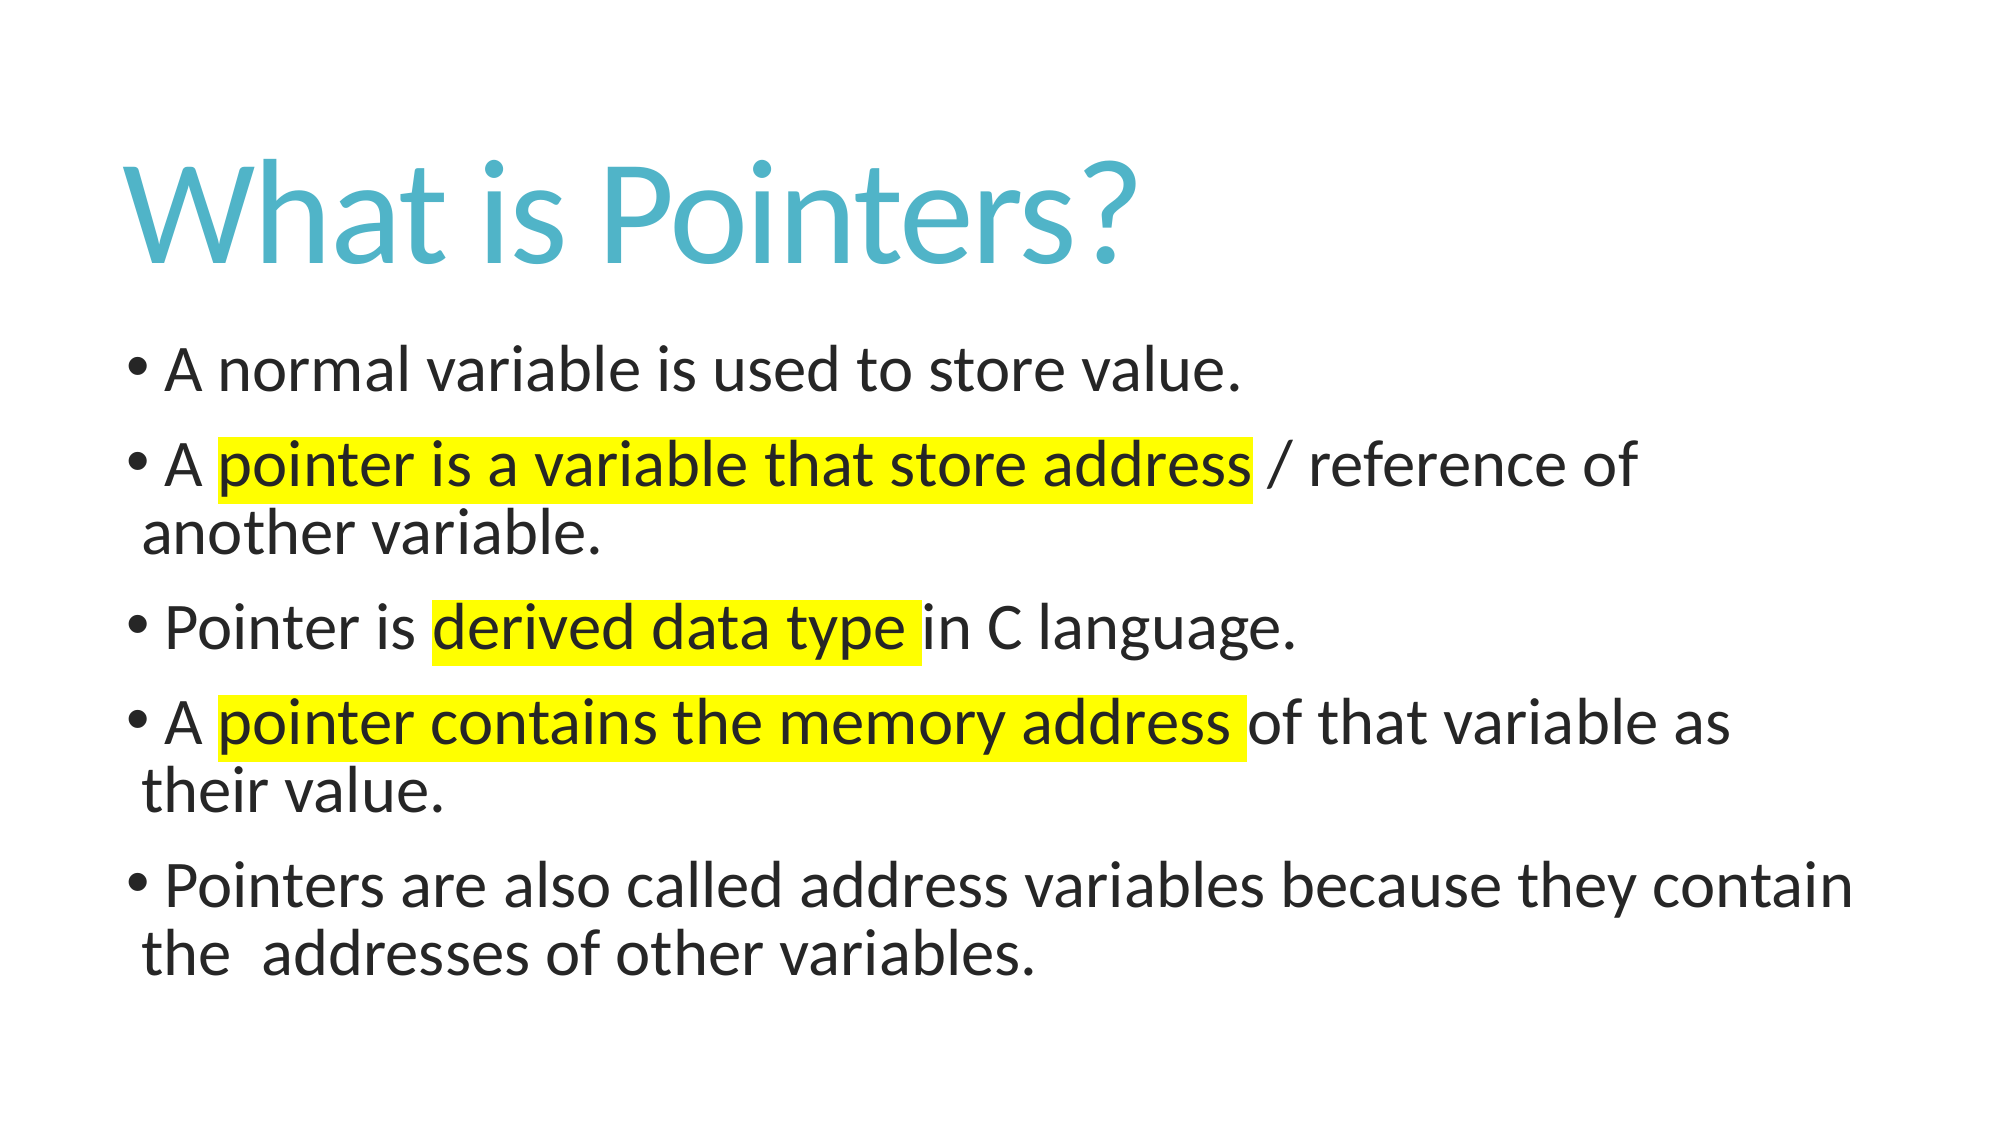

# What is Pointers?
 A normal variable is used to store value.
 A pointer is a variable that store address / reference of another variable.
 Pointer is derived data type in C language.
 A pointer contains the memory address of that variable as their value.
 Pointers are also called address variables because they contain the  addresses of other variables.